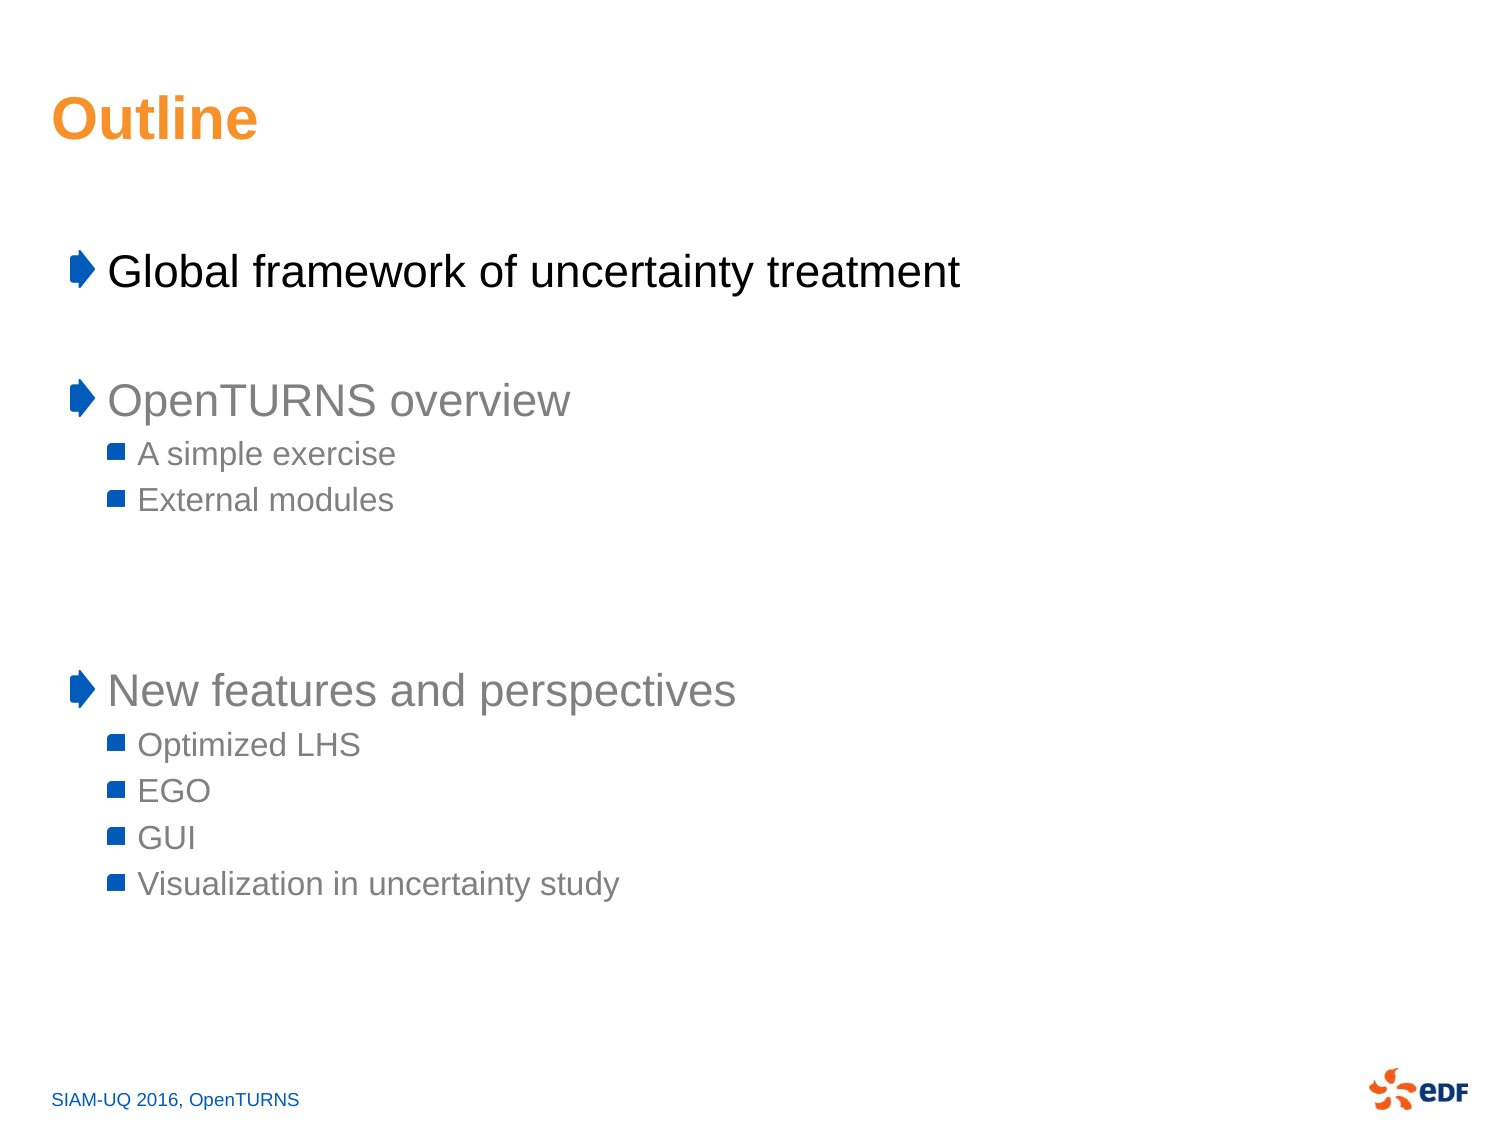

# Outline
Global framework of uncertainty treatment

OpenTURNS overview
A simple exercise
External modules

New features and perspectives
Optimized LHS
EGO
GUI
Visualization in uncertainty study

SIAM-UQ 2016, OpenTURNS